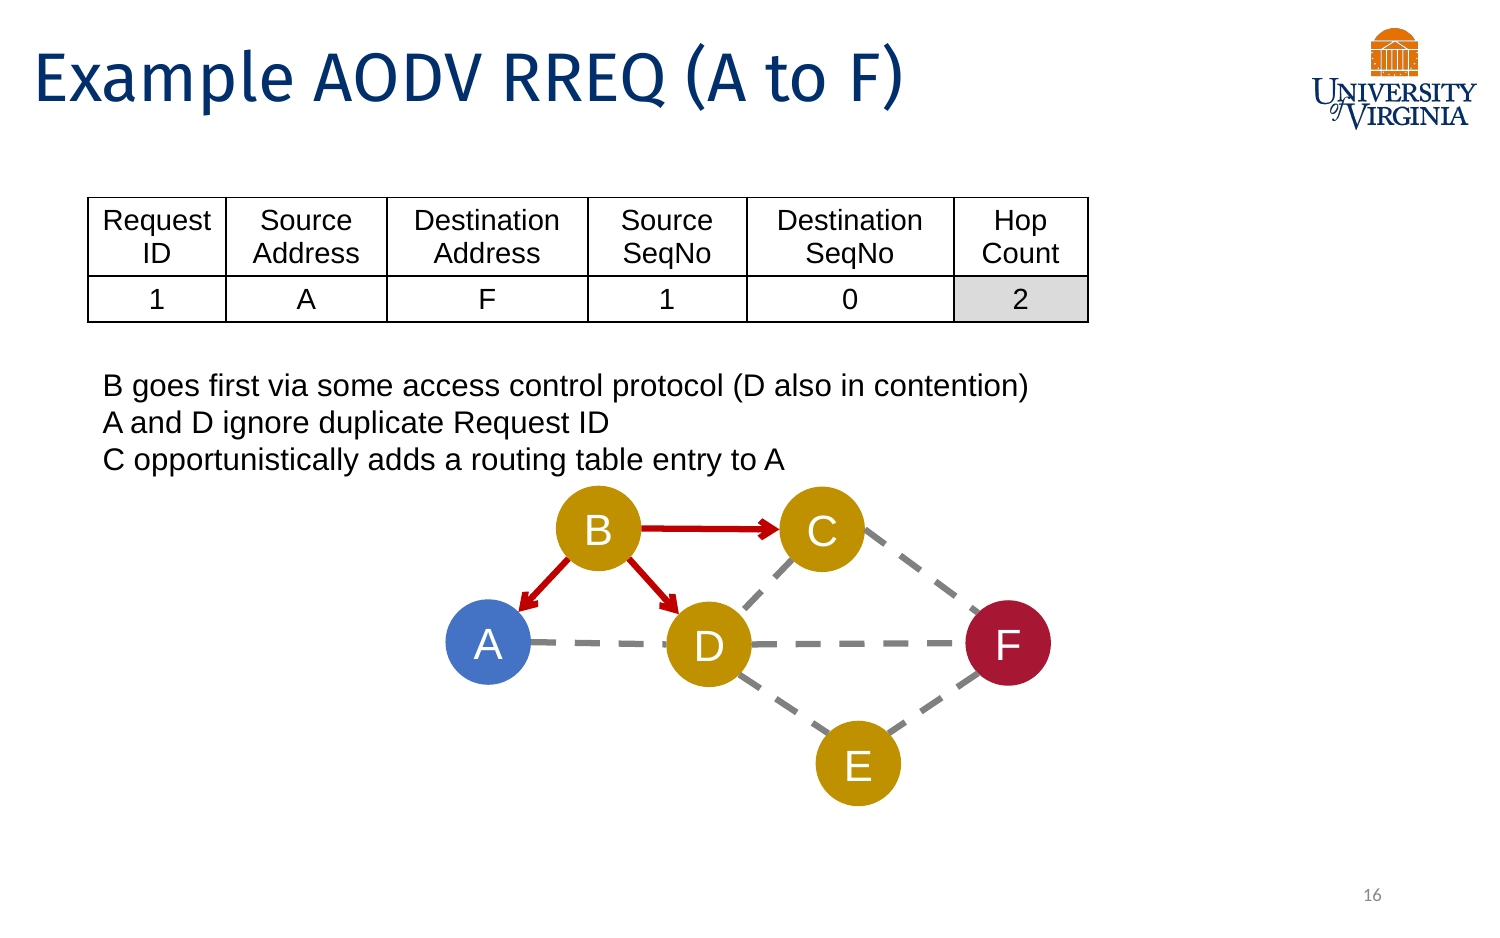

# Example AODV RREQ (A to F)
| Request ID | Source Address | Destination Address | Source SeqNo | Destination SeqNo | Hop Count |
| --- | --- | --- | --- | --- | --- |
| 1 | A | F | 1 | 0 | 2 |
B goes first via some access control protocol (D also in contention)
A and D ignore duplicate Request ID
C opportunistically adds a routing table entry to A
B
C
A
F
D
E
16